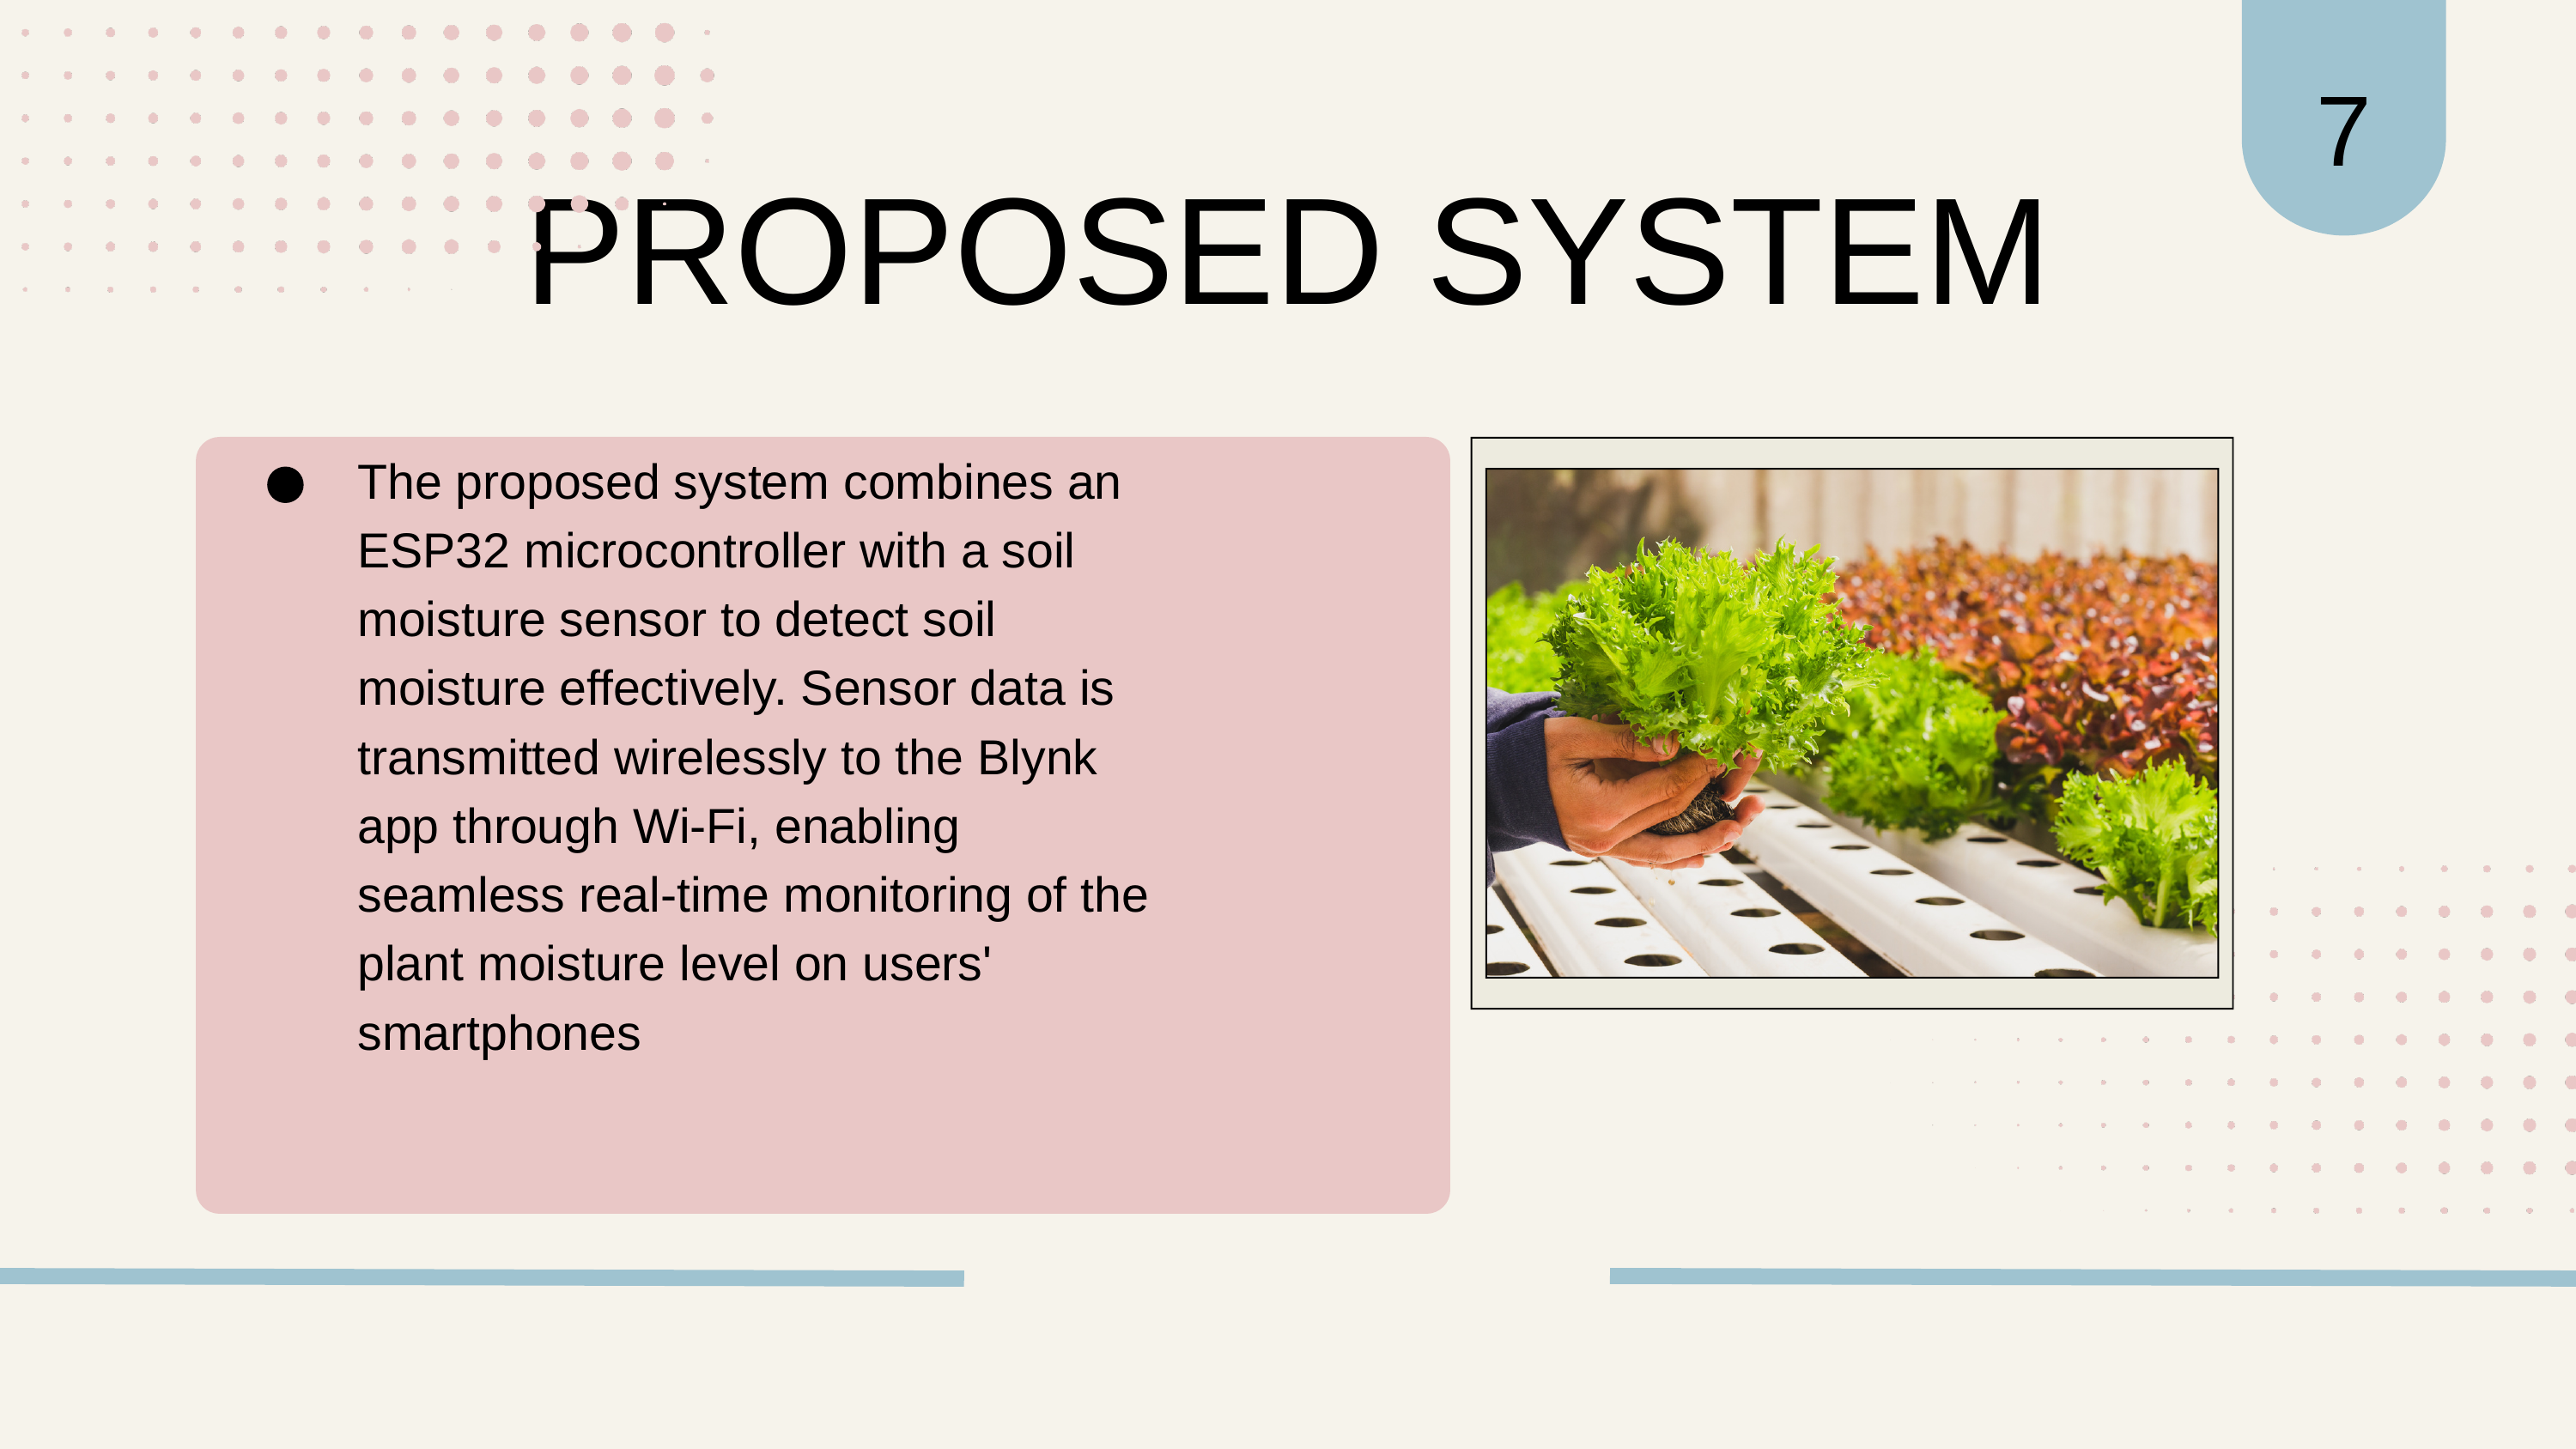

7

PROPOSED SYSTEM

The proposed system combines an ESP32 microcontroller with a soil moisture sensor to detect soil moisture effectively. Sensor data is transmitted wirelessly to the Blynk app through Wi-Fi, enabling seamless real-time monitoring of the plant moisture level on users' smartphones